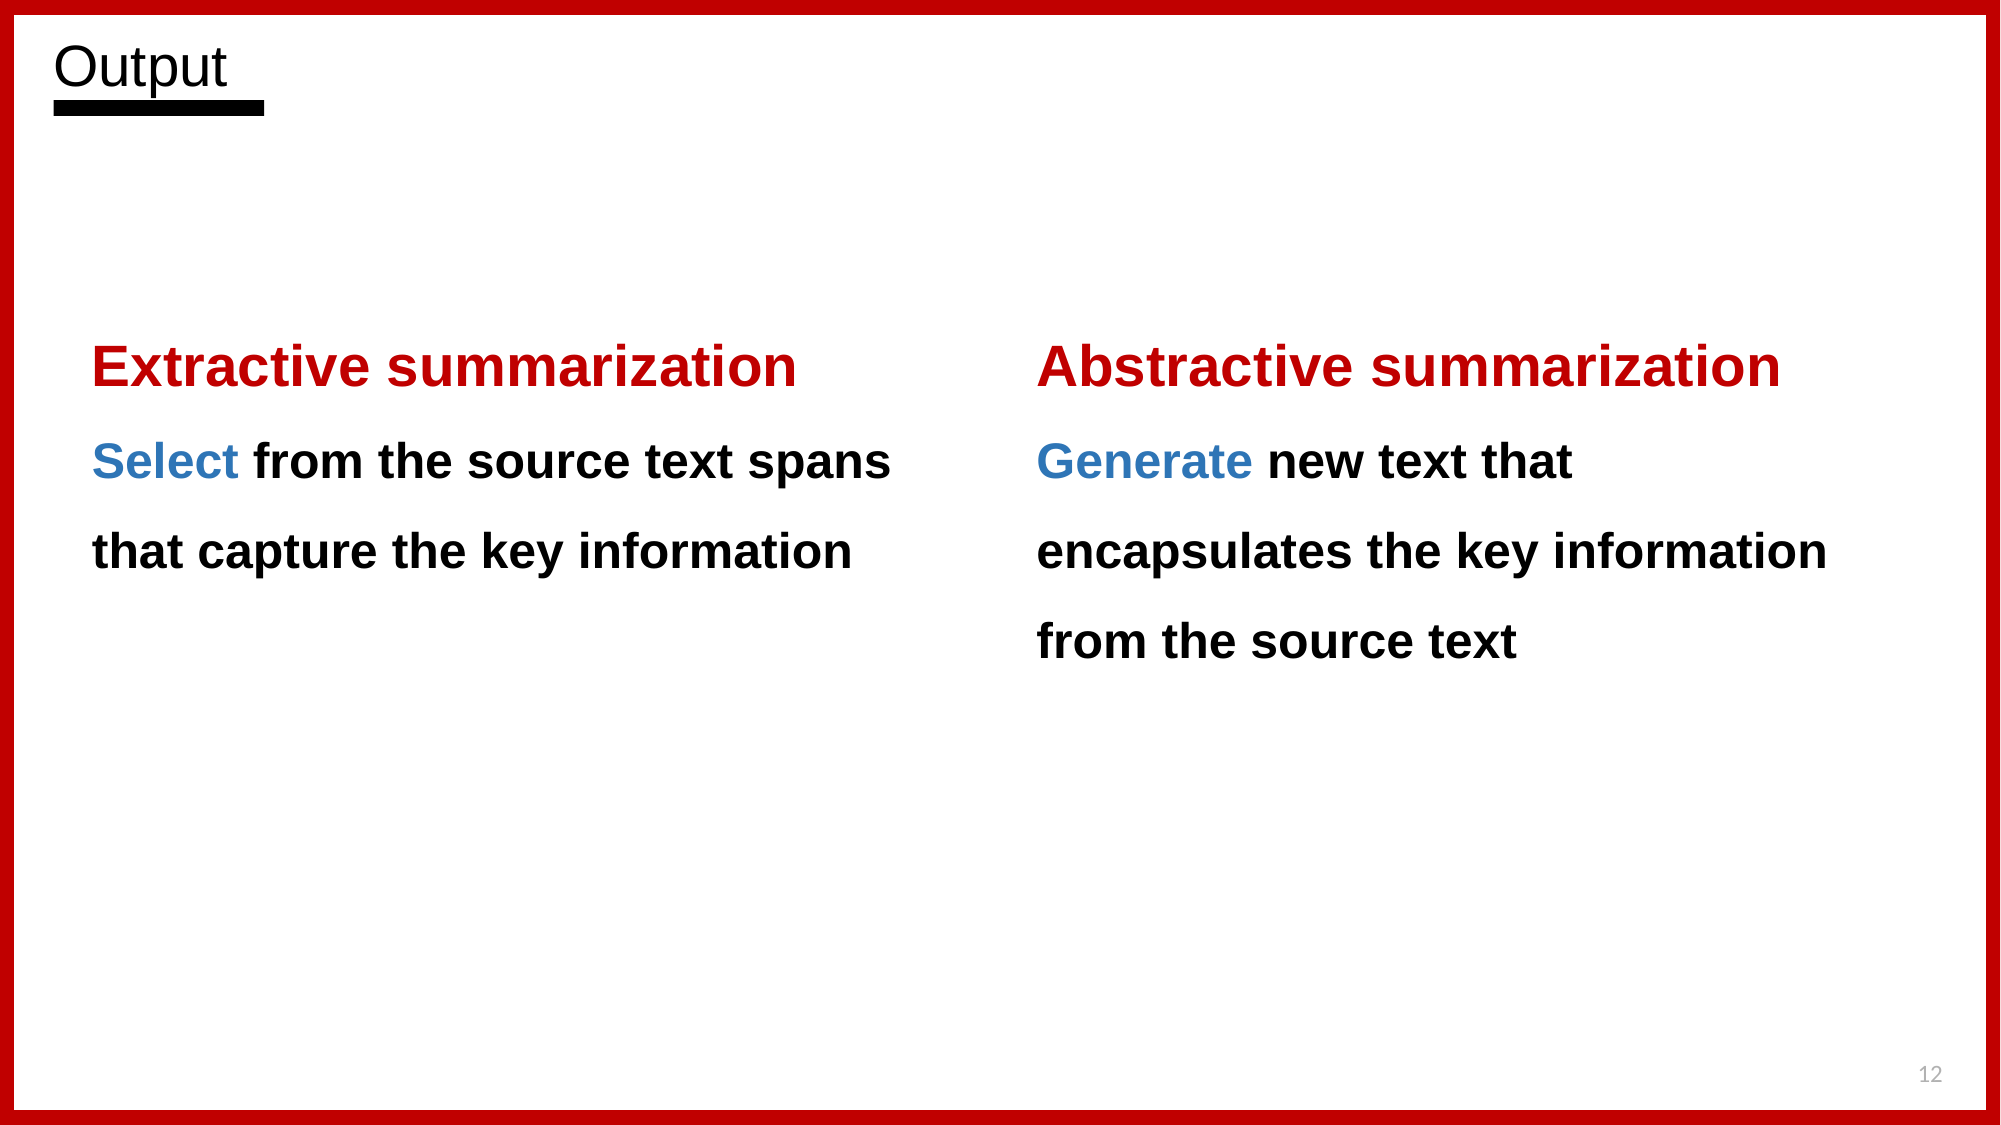

Output

Extractive summarization
Select from the source text spans that capture the key information

Abstractive summarization
Generate new text that encapsulates the key information from the source text

12